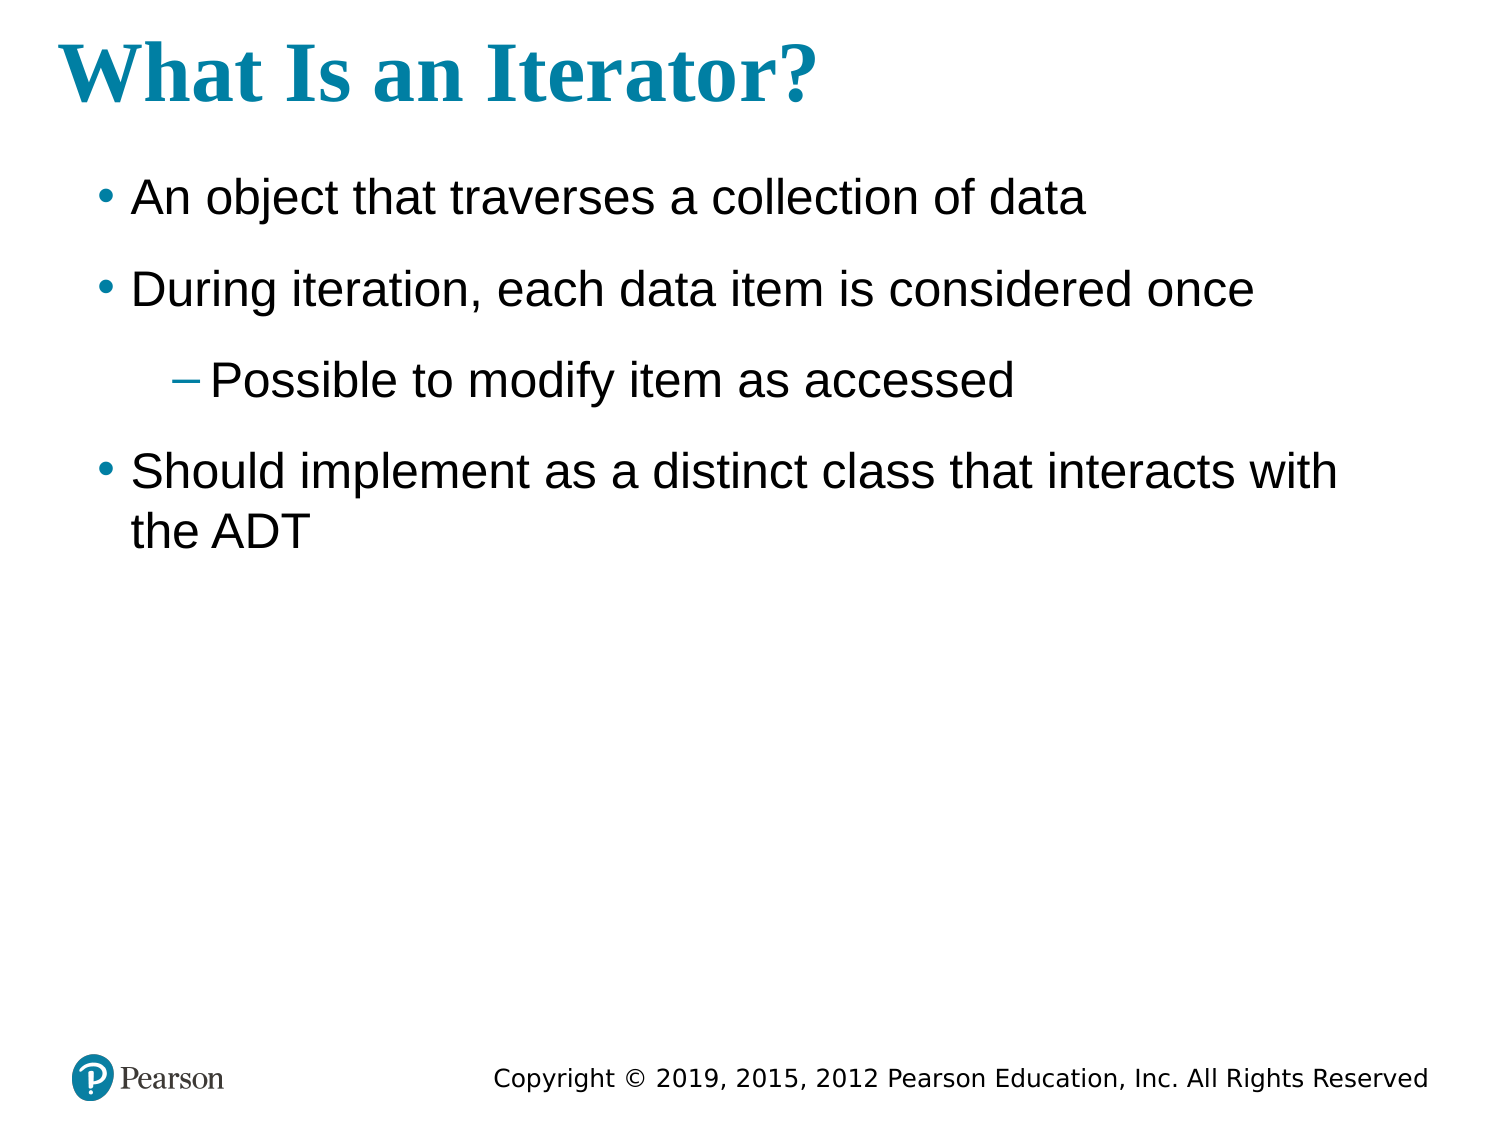

# What Is an Iterator?
An object that traverses a collection of data
During iteration, each data item is considered once
Possible to modify item as accessed
Should implement as a distinct class that interacts with the ADT